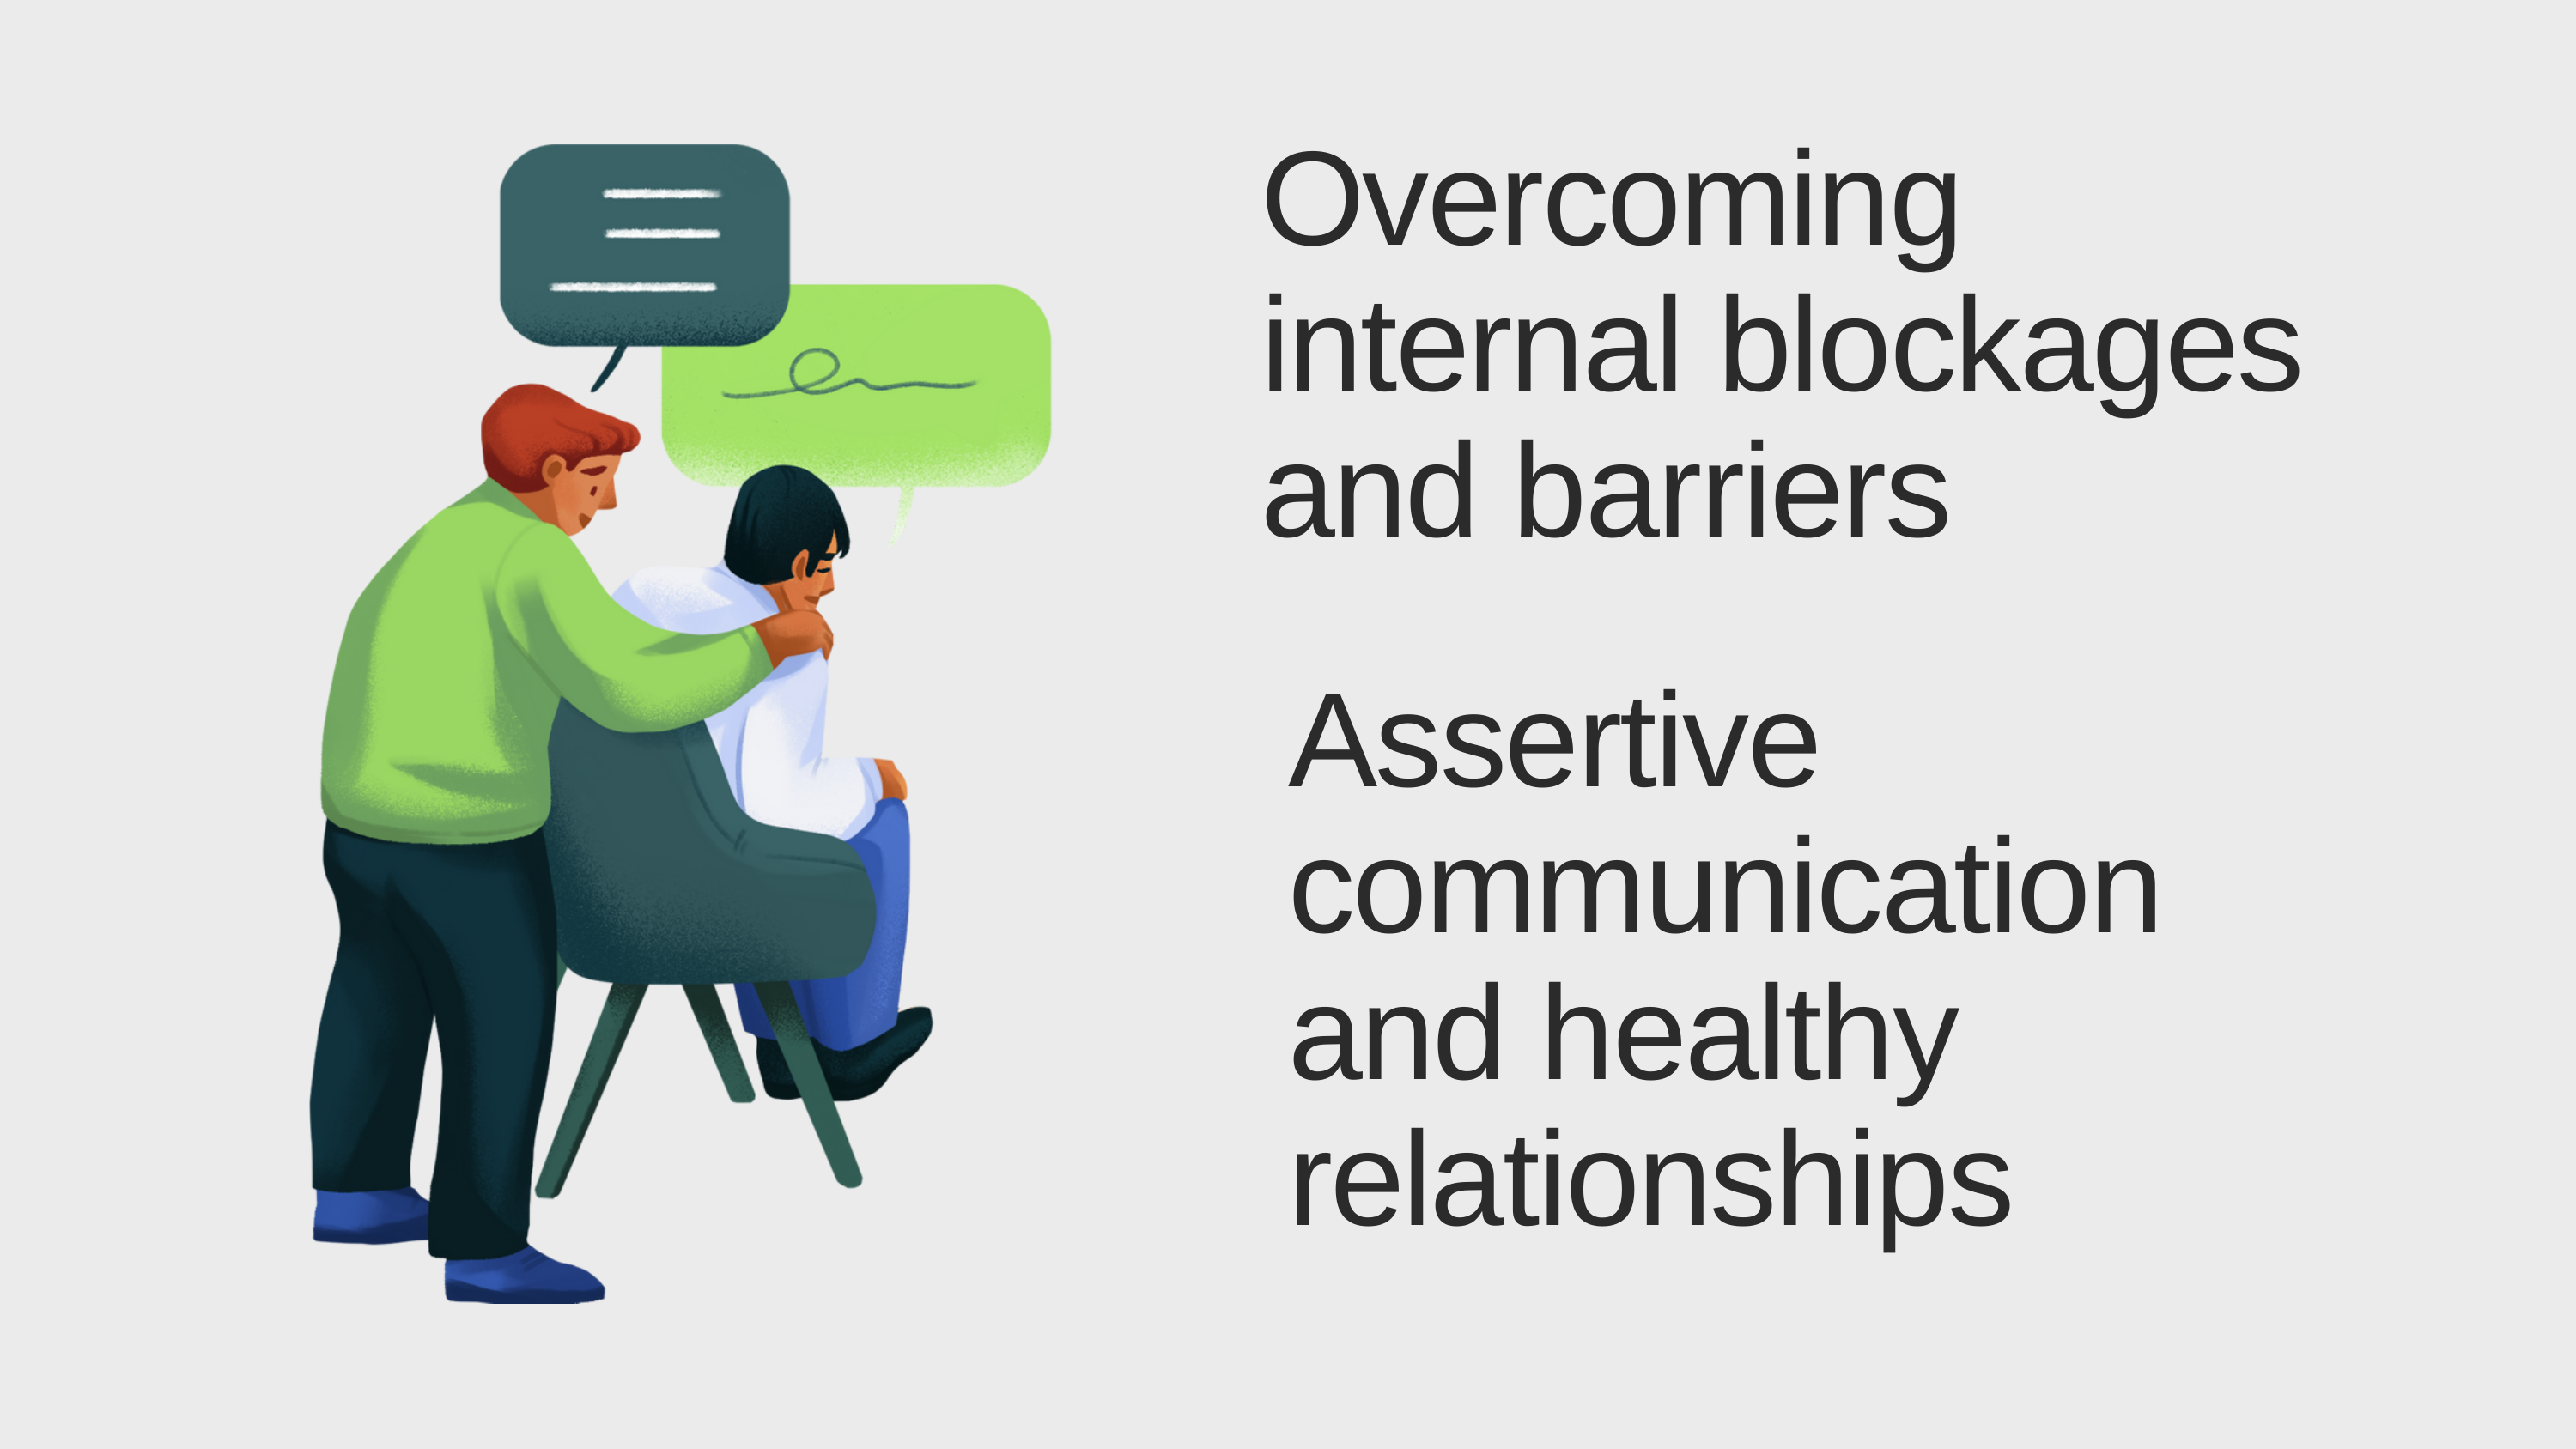

Overcoming internal blockages and barriers

Assertive communication and healthy relationships